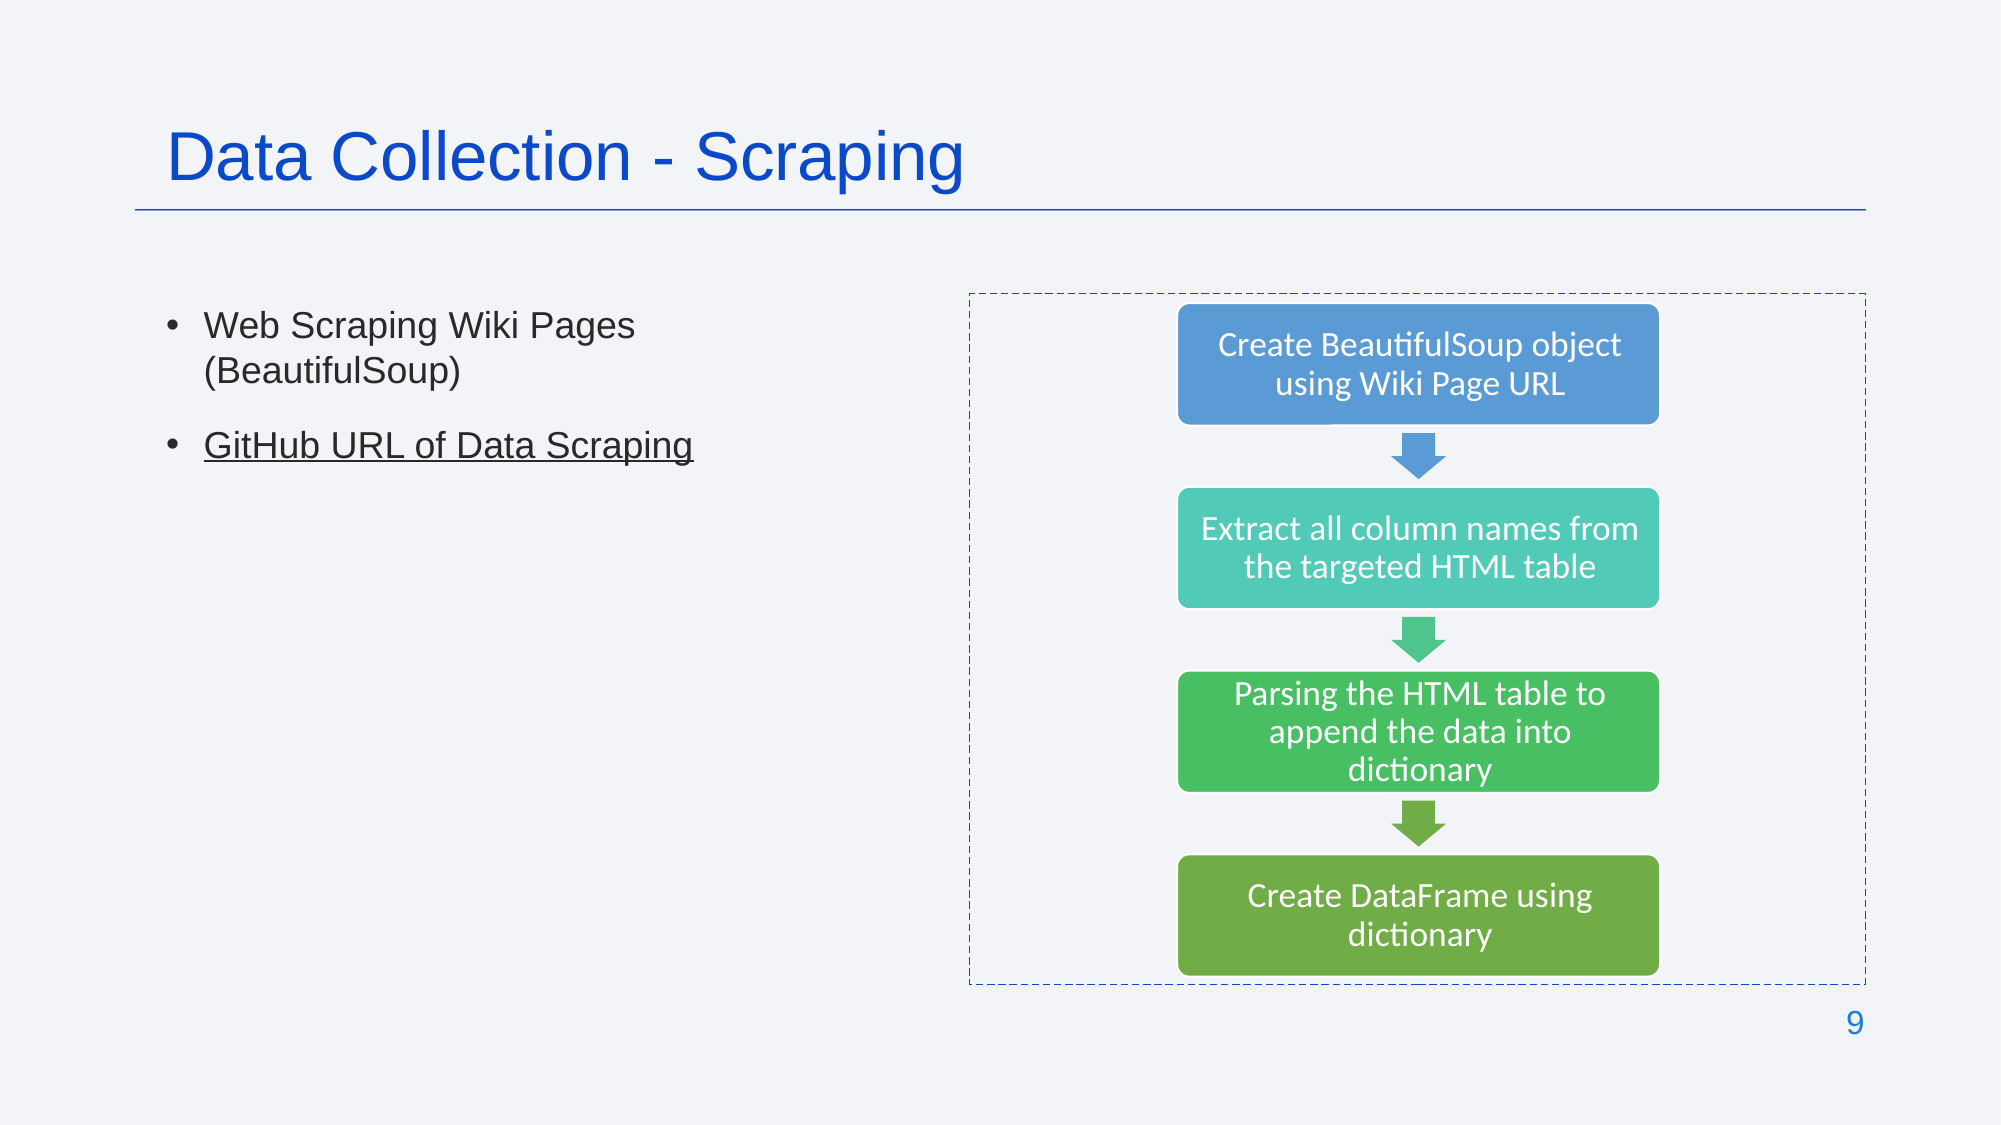

Data Collection - Scraping
Web Scraping Wiki Pages (BeautifulSoup)
GitHub URL of Data Scraping

Create BeautifulSoup object using Wiki Page URL

Extract all column names from the targeted HTML table

Parsing the HTML table to append the data into dictionary

Create DataFrame using dictionary
9